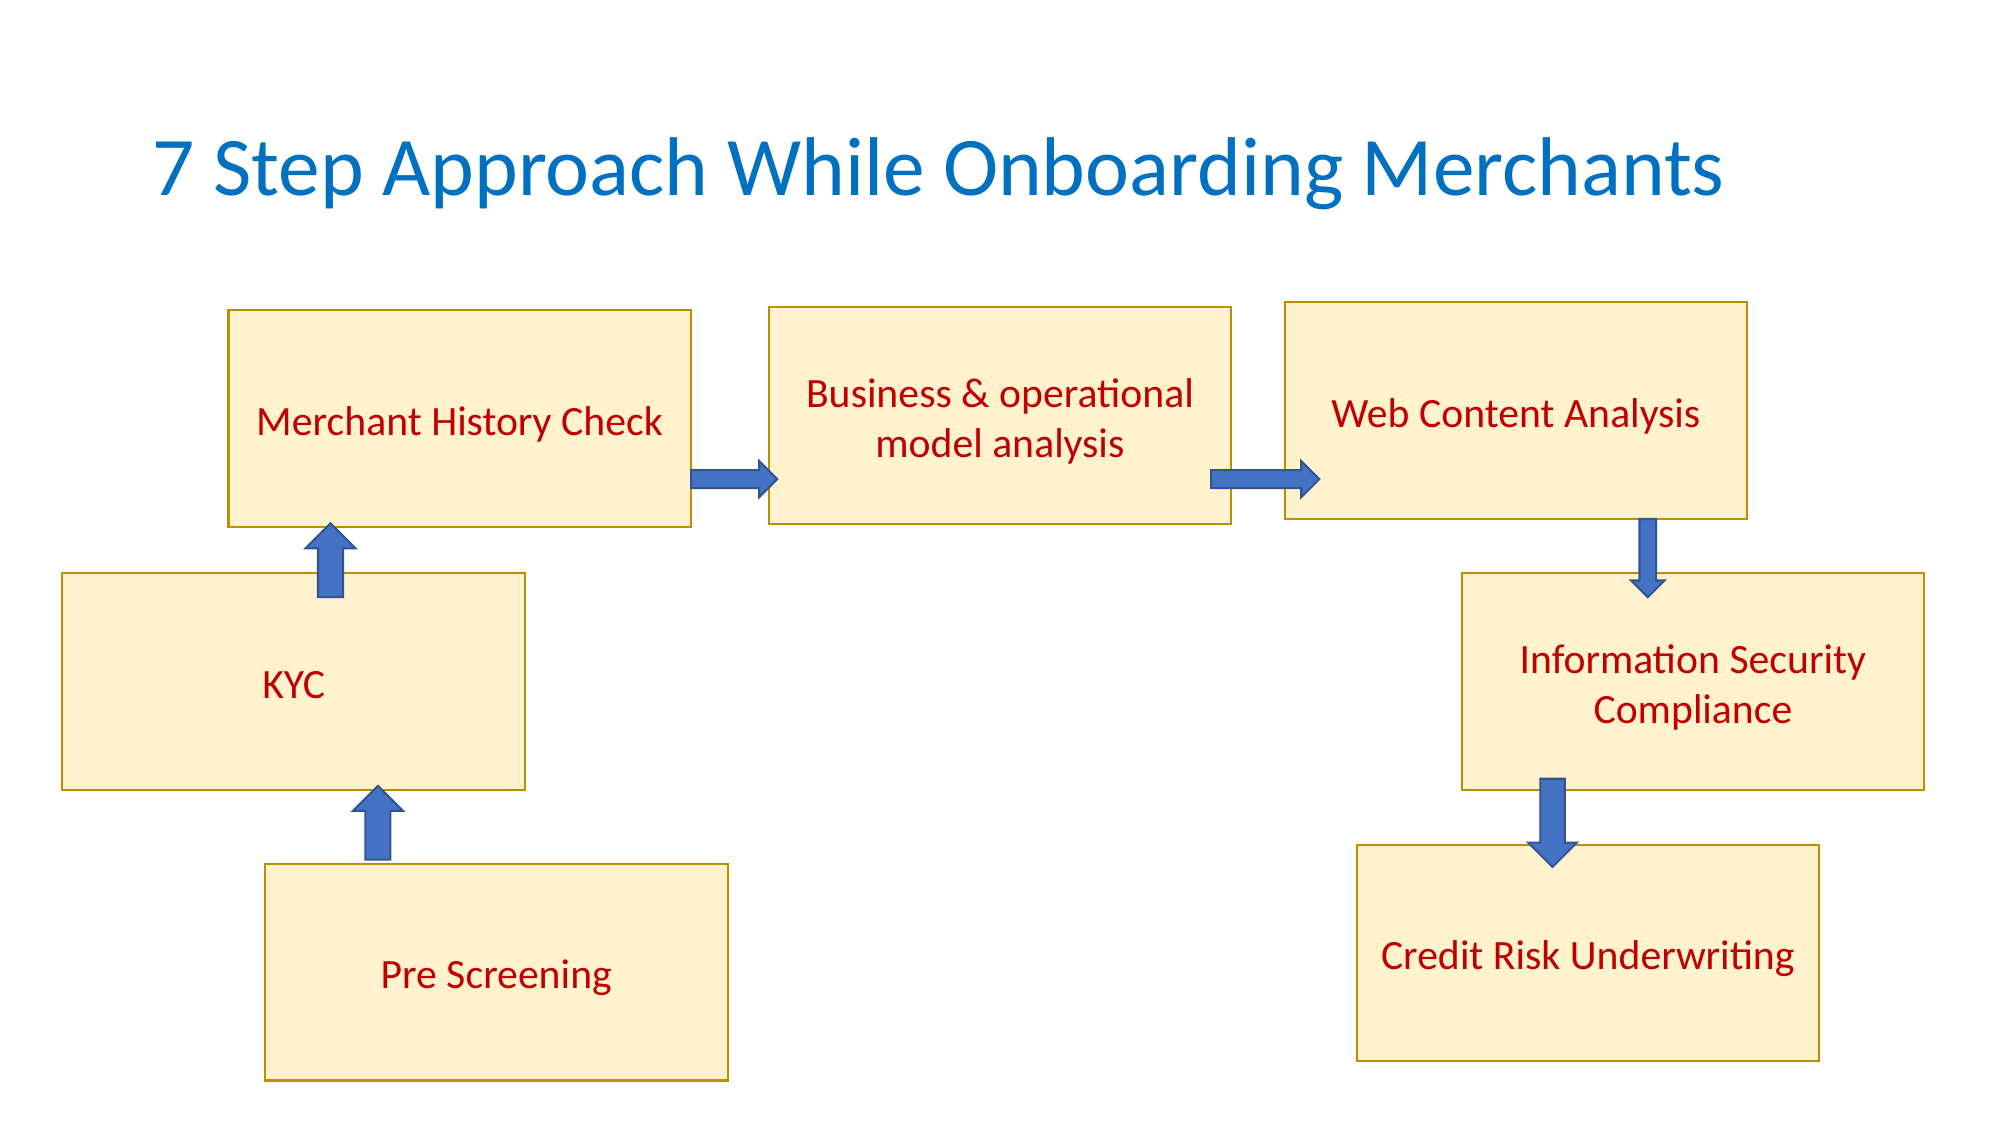

# 7 Step Approach While Onboarding Merchants
Web Content Analysis
Business & operational model analysis
Merchant History Check

KYC
Information Security Compliance

Credit Risk Underwriting
Pre Screening